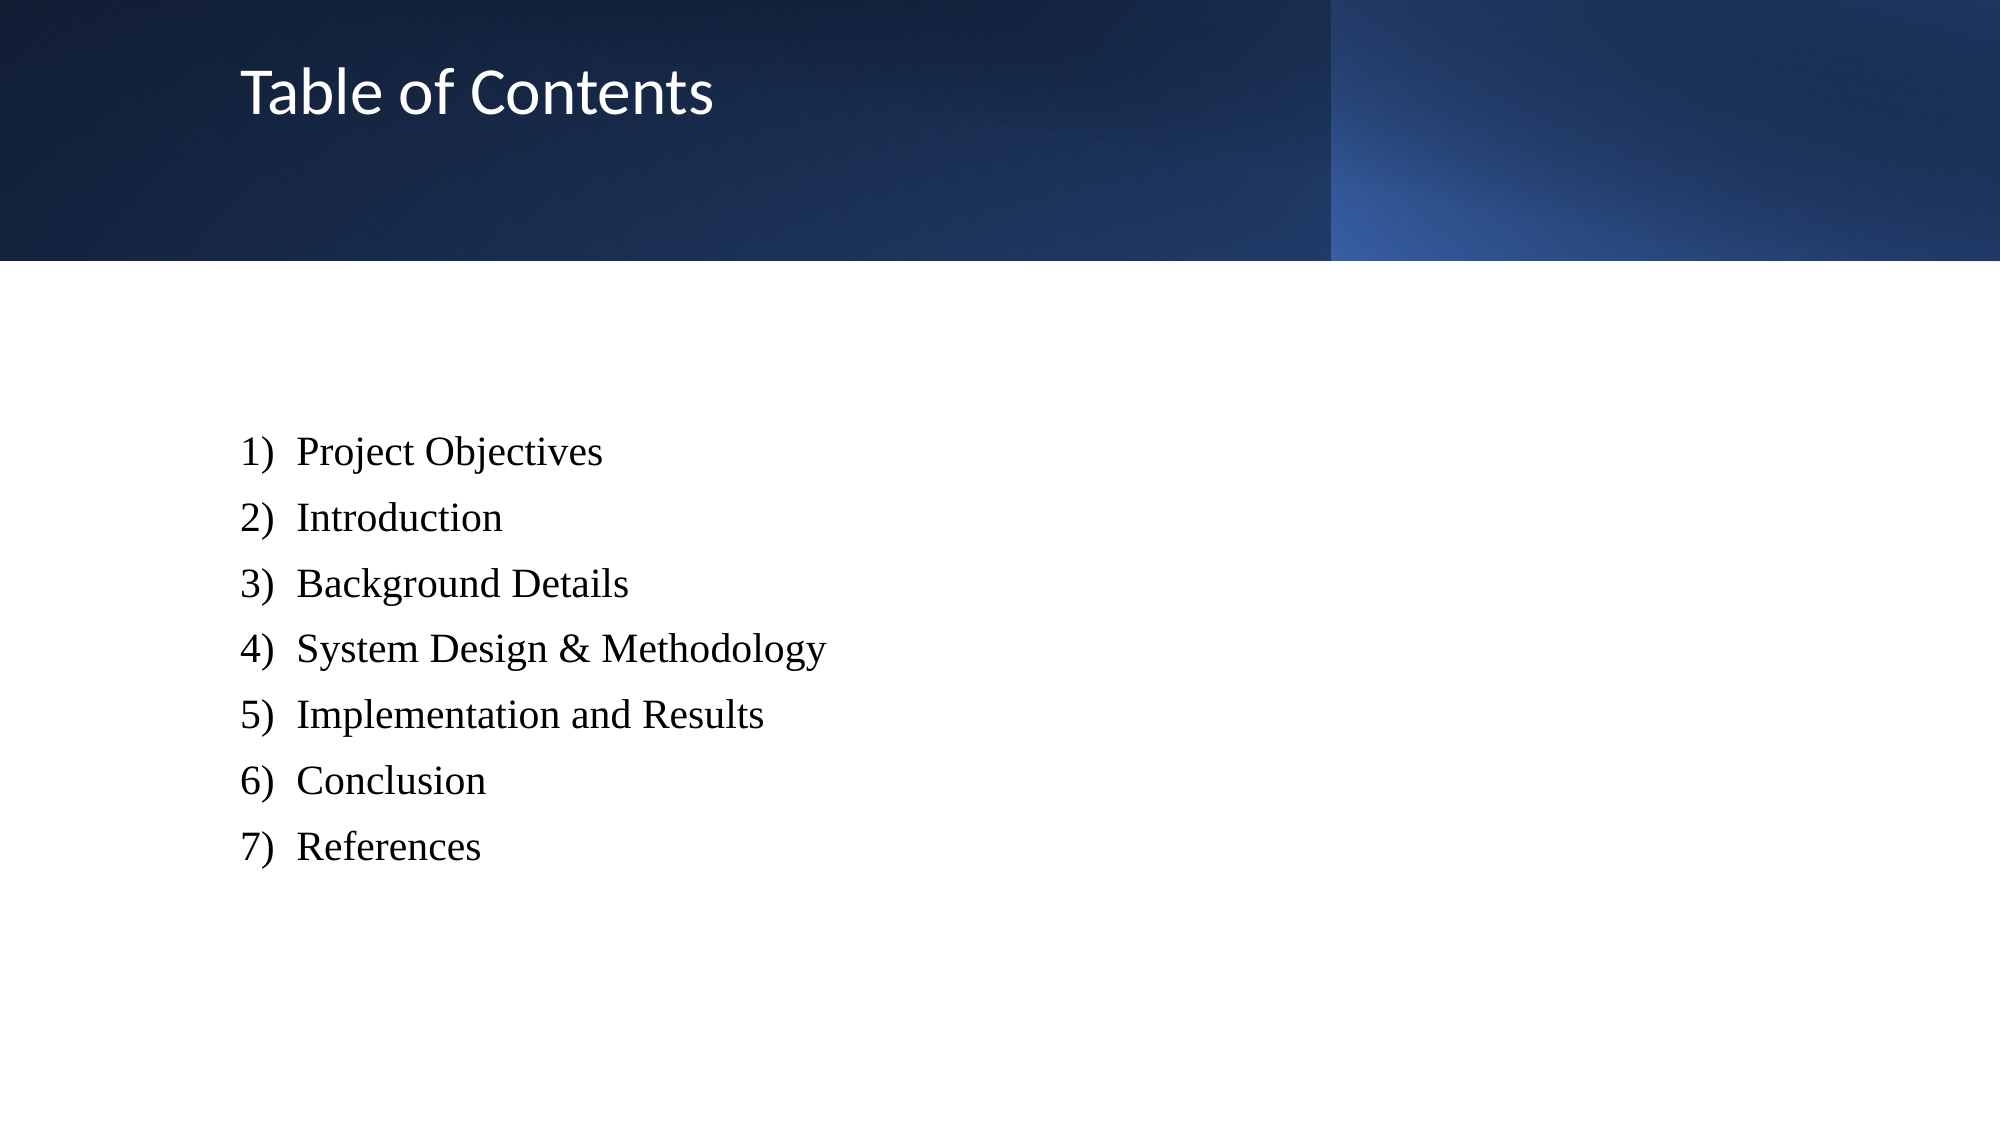

# Table of Contents
Project Objectives
Introduction
Background Details
System Design & Methodology
Implementation and Results
Conclusion
References